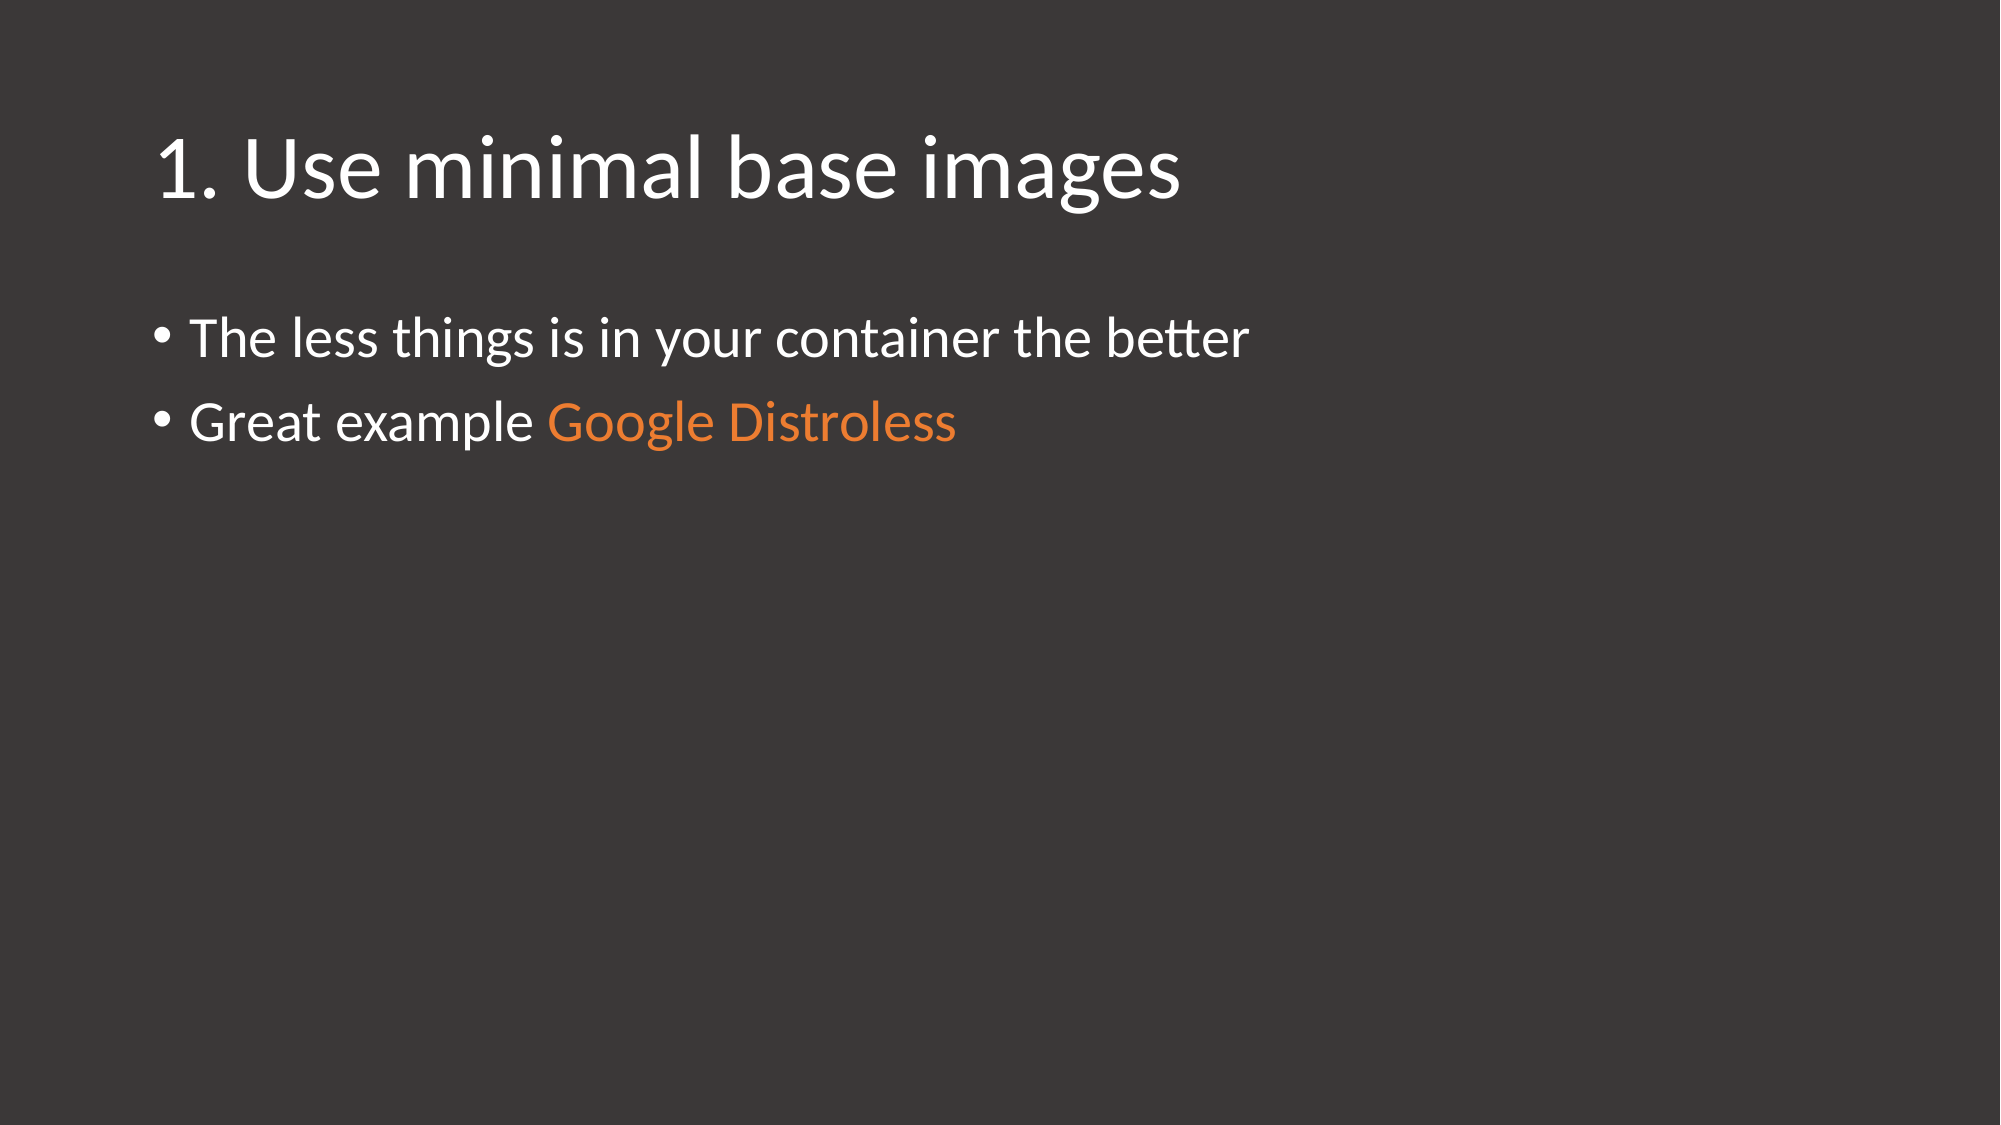

# 1. Use minimal base images
The less things is in your container the better
Great example Google Distroless